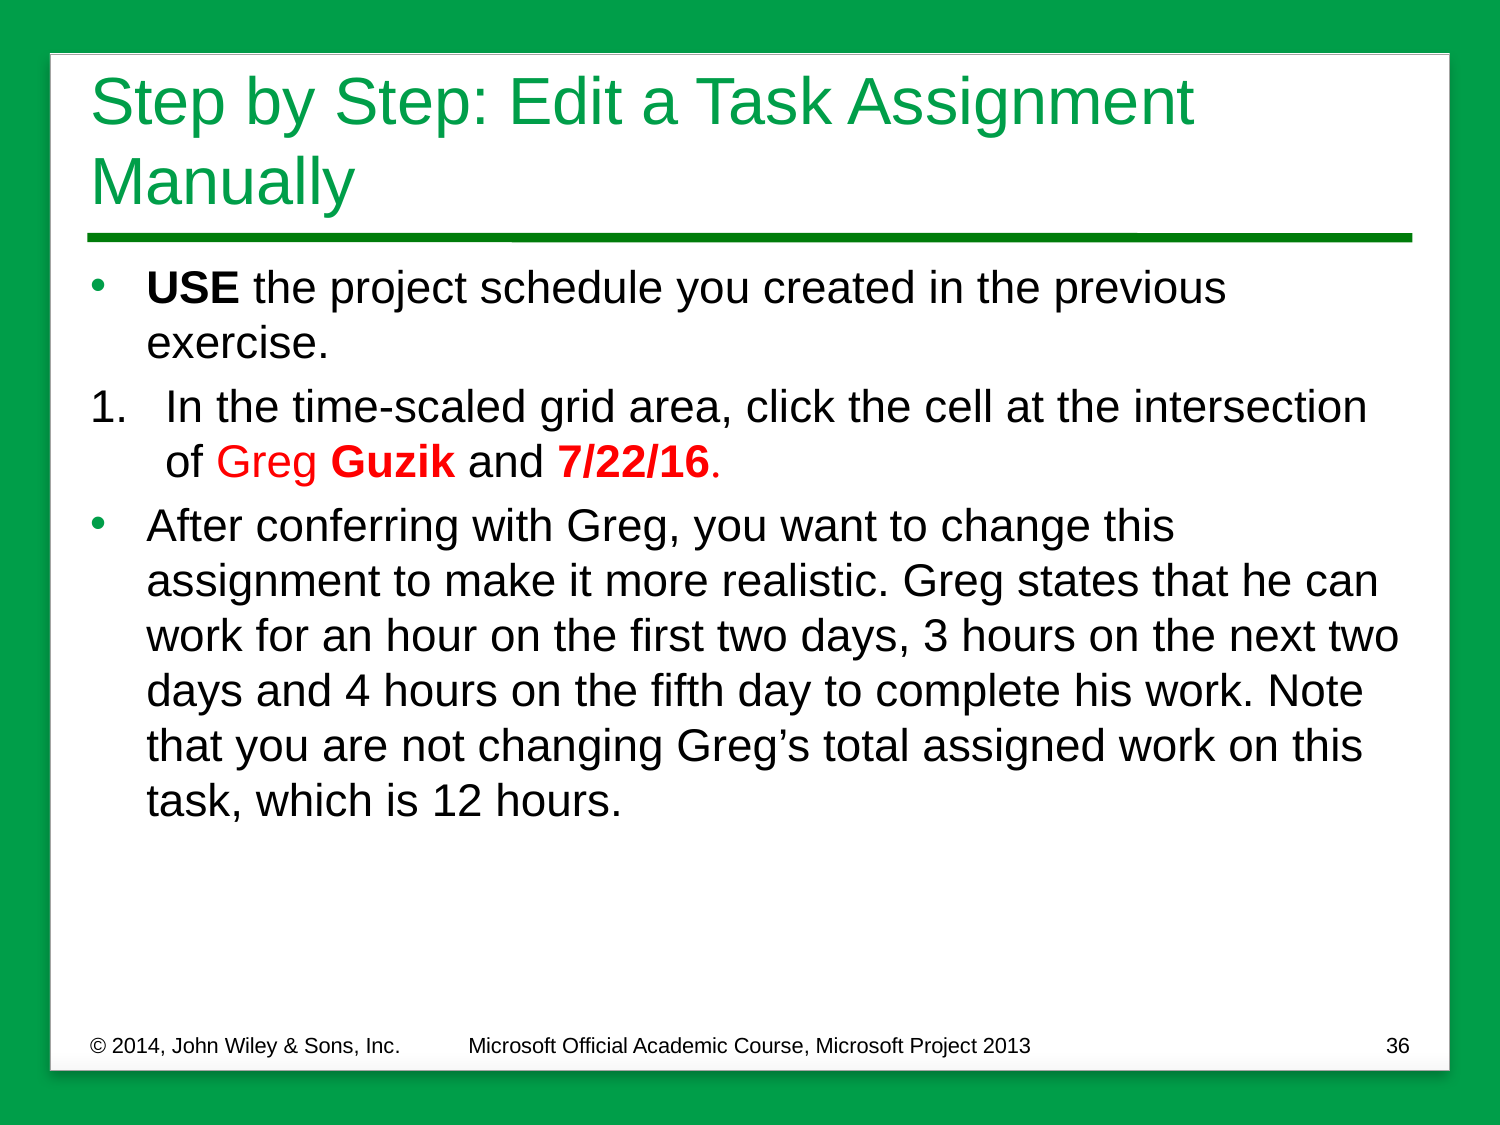

# Step by Step: Edit a Task Assignment Manually
USE the project schedule you created in the previous exercise.
1.	In the time-scaled grid area, click the cell at the intersection of Greg Guzik and 7/22/16.
After conferring with Greg, you want to change this assignment to make it more realistic. Greg states that he can work for an hour on the first two days, 3 hours on the next two days and 4 hours on the fifth day to complete his work. Note that you are not changing Greg’s total assigned work on this task, which is 12 hours.
© 2014, John Wiley & Sons, Inc.
Microsoft Official Academic Course, Microsoft Project 2013
36